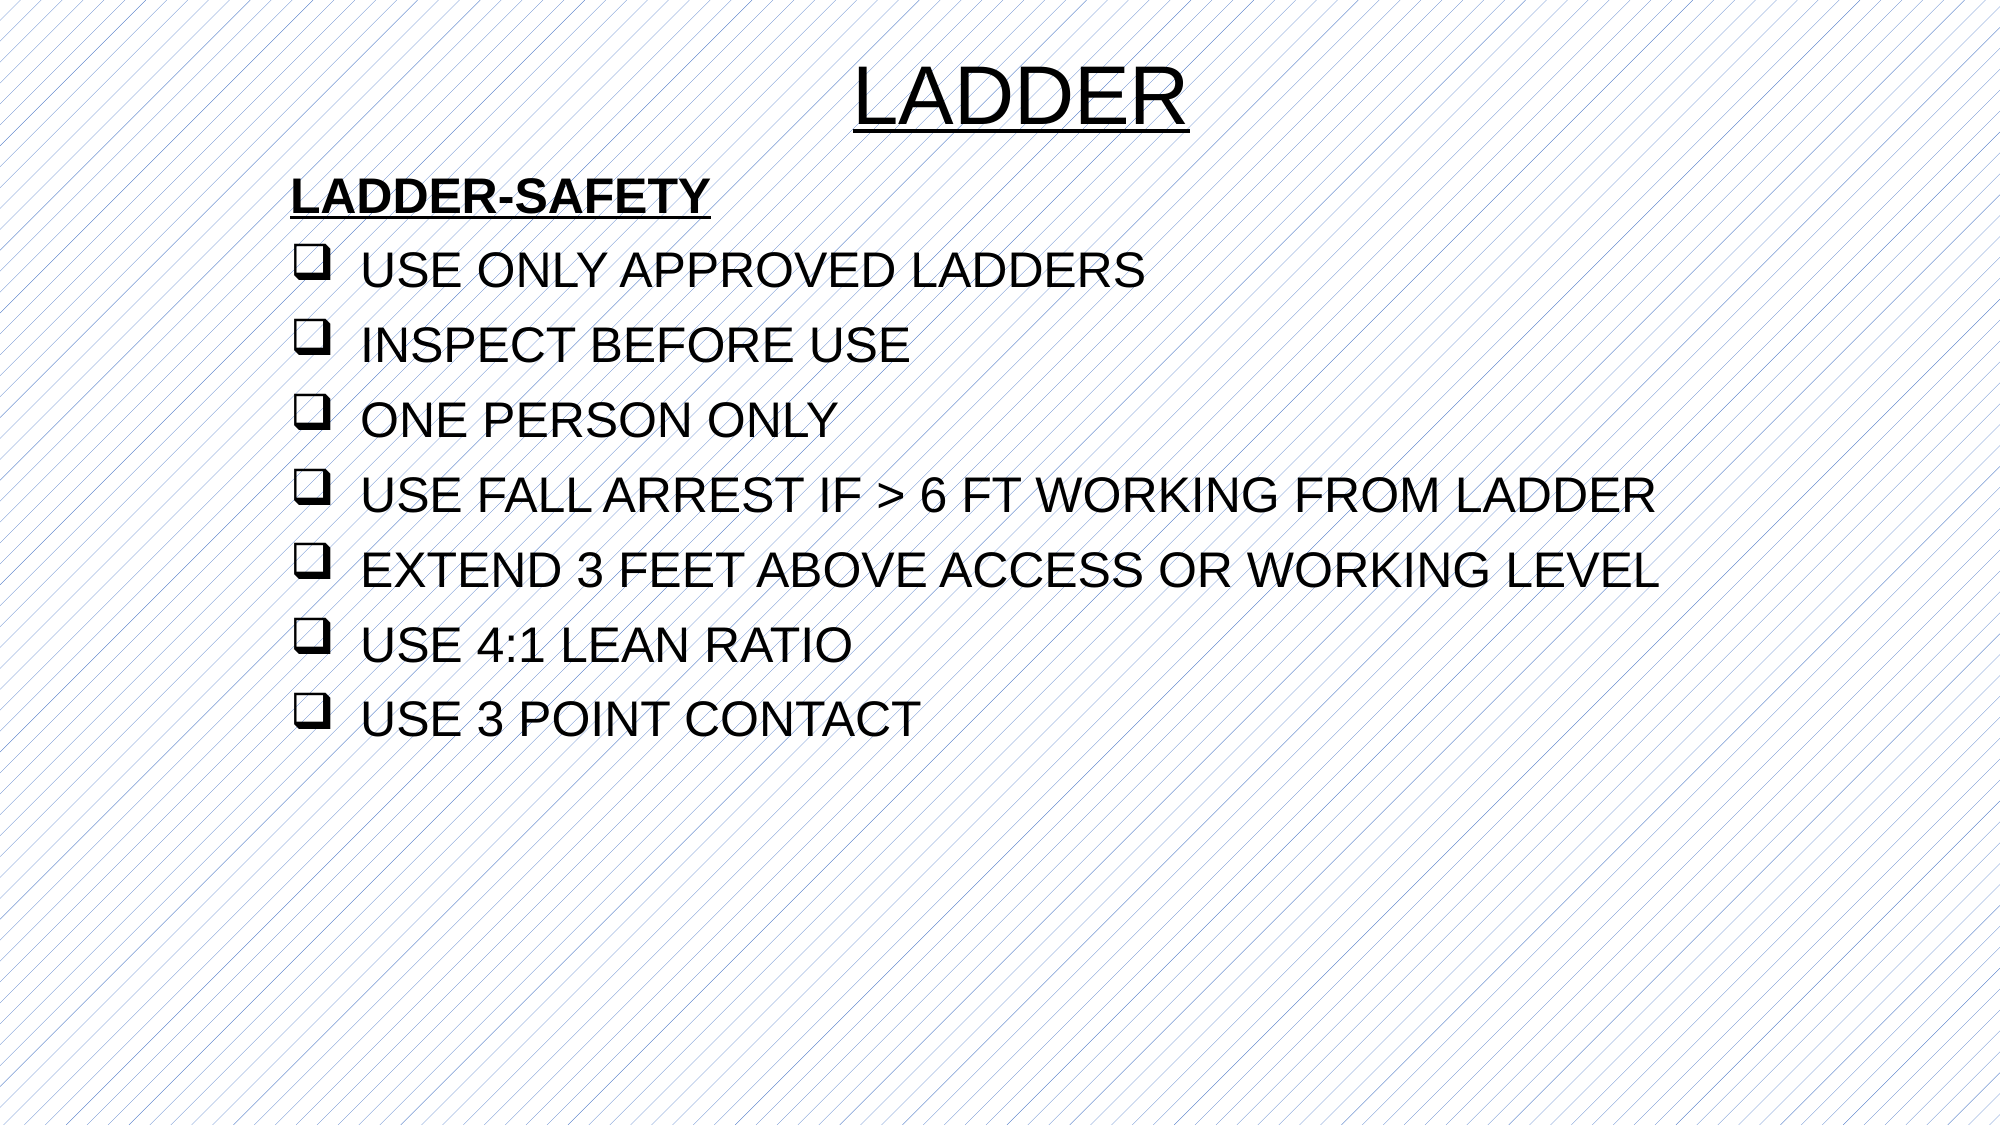

# LADDER
LADDER-SAFETY
 USE ONLY APPROVED LADDERS
 INSPECT BEFORE USE
 ONE PERSON ONLY
 USE FALL ARREST IF > 6 FT WORKING FROM LADDER
 EXTEND 3 FEET ABOVE ACCESS OR WORKING LEVEL
 USE 4:1 LEAN RATIO
 USE 3 POINT CONTACT